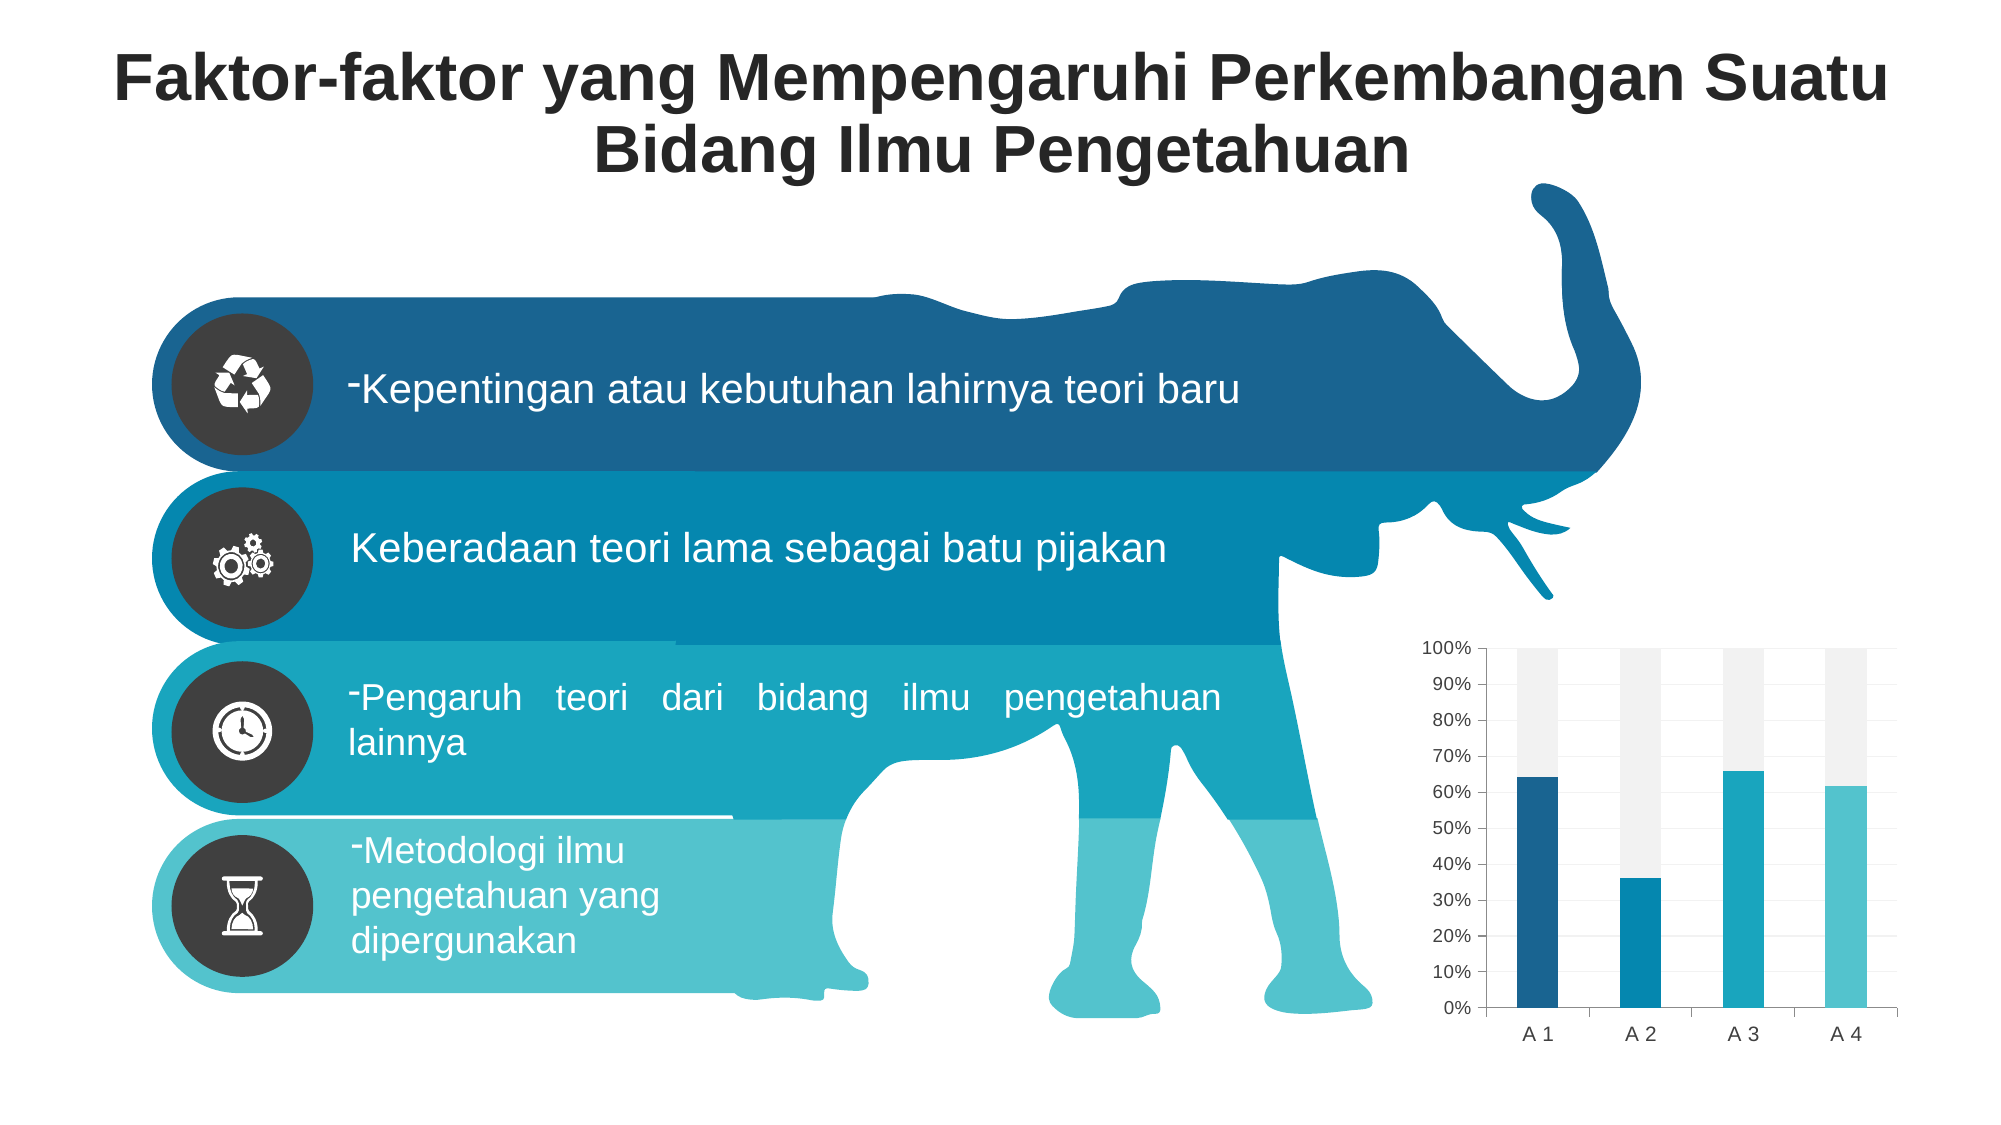

Faktor-faktor yang Mempengaruhi Perkembangan Suatu Bidang Ilmu Pengetahuan

Kepentingan atau kebutuhan lahirnya teori baru

Keberadaan teori lama sebagai batu pijakan

### Chart

| Category | Series 1 | Series 2 |
|---|---|---|
| A 1 | 4.3 | 2.4 |
| A 2 | 2.5 | 4.4 |
| A 3 | 3.5 | 1.8 |
| A 4 | 4.5 | 2.8 |

Pengaruh teori dari bidang ilmu pengetahuan lainnya

Metodologi ilmu pengetahuan yang dipergunakan